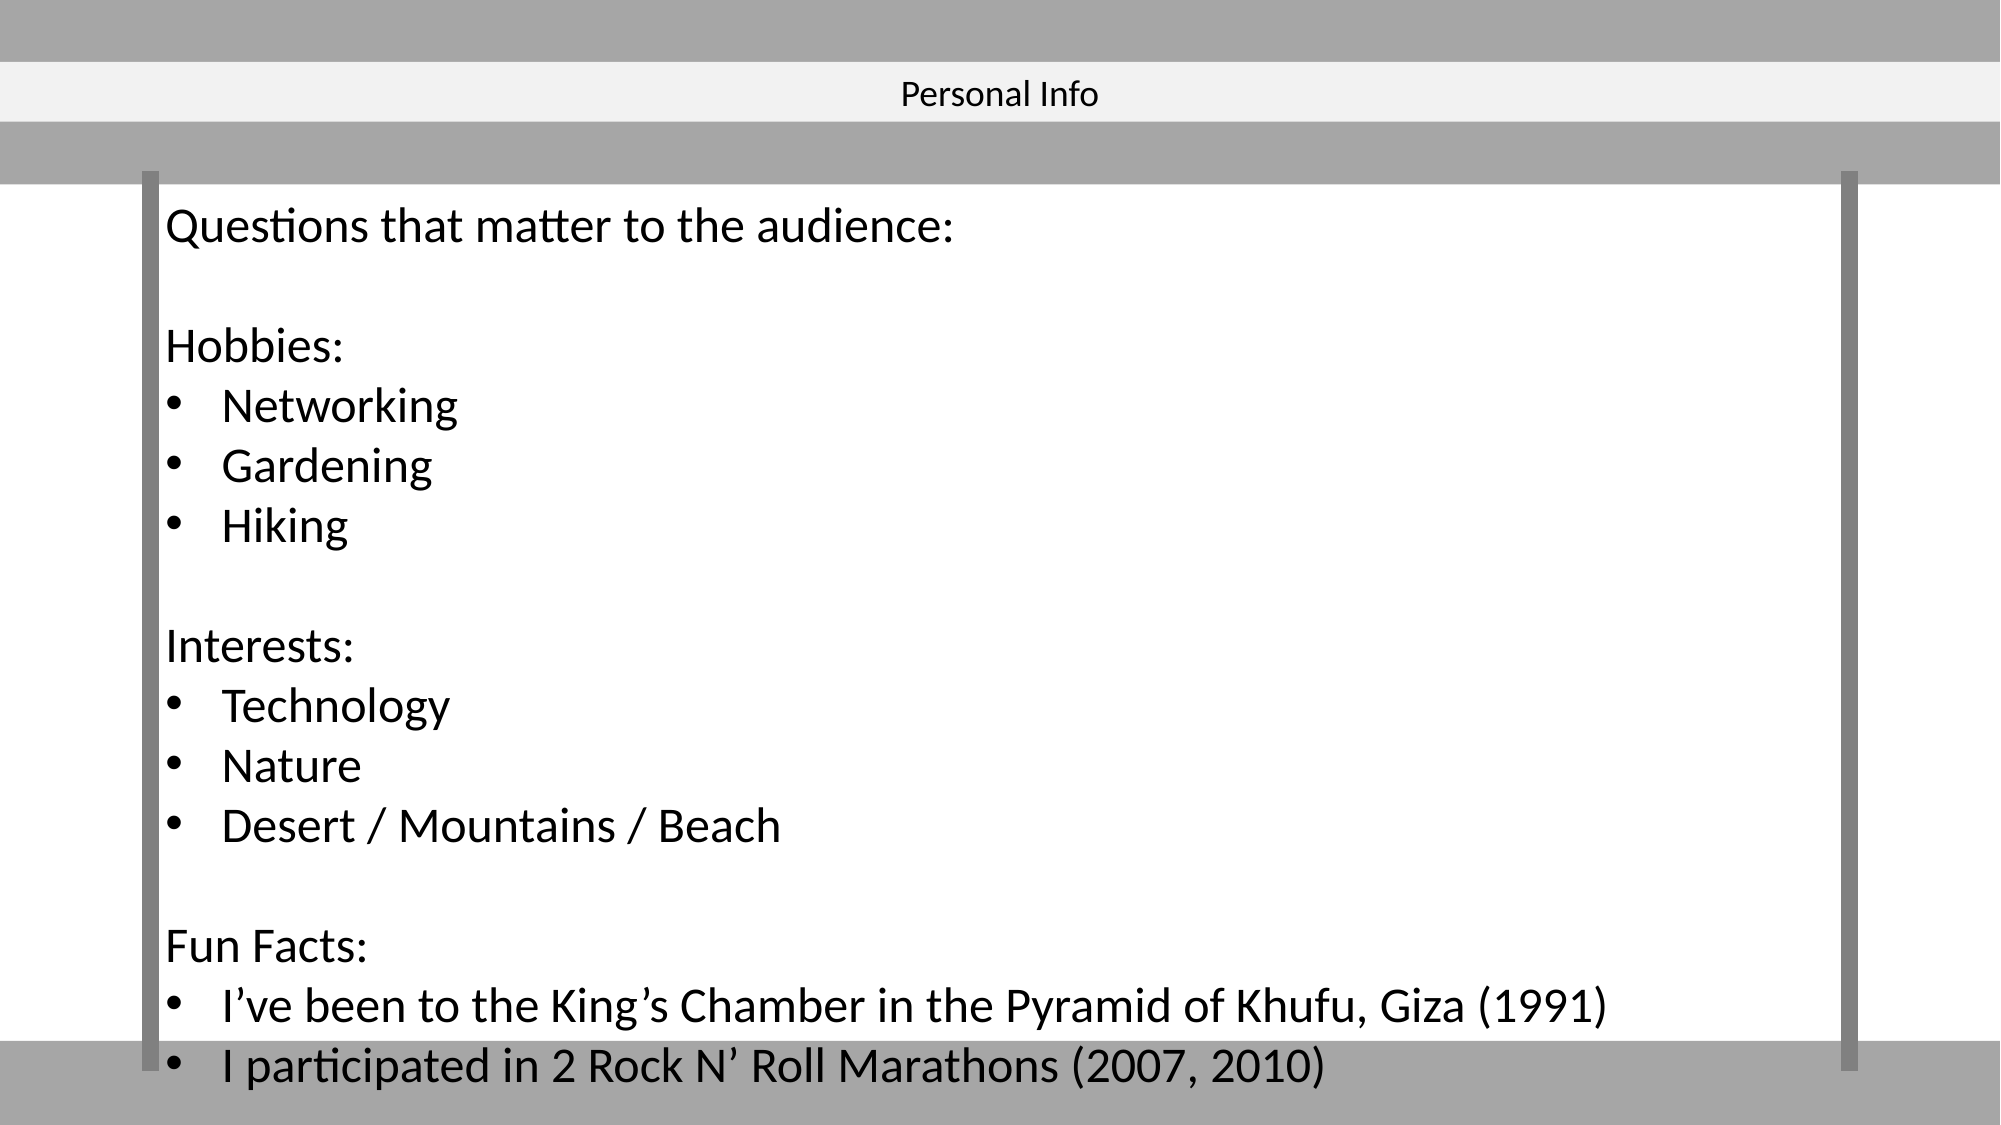

Personal Info
Questions that matter to the audience:

Hobbies:
Networking
Gardening
Hiking

Interests:
Technology
Nature
Desert / Mountains / Beach

Fun Facts:
I’ve been to the King’s Chamber in the Pyramid of Khufu, Giza (1991)
I participated in 2 Rock N’ Roll Marathons (2007, 2010)